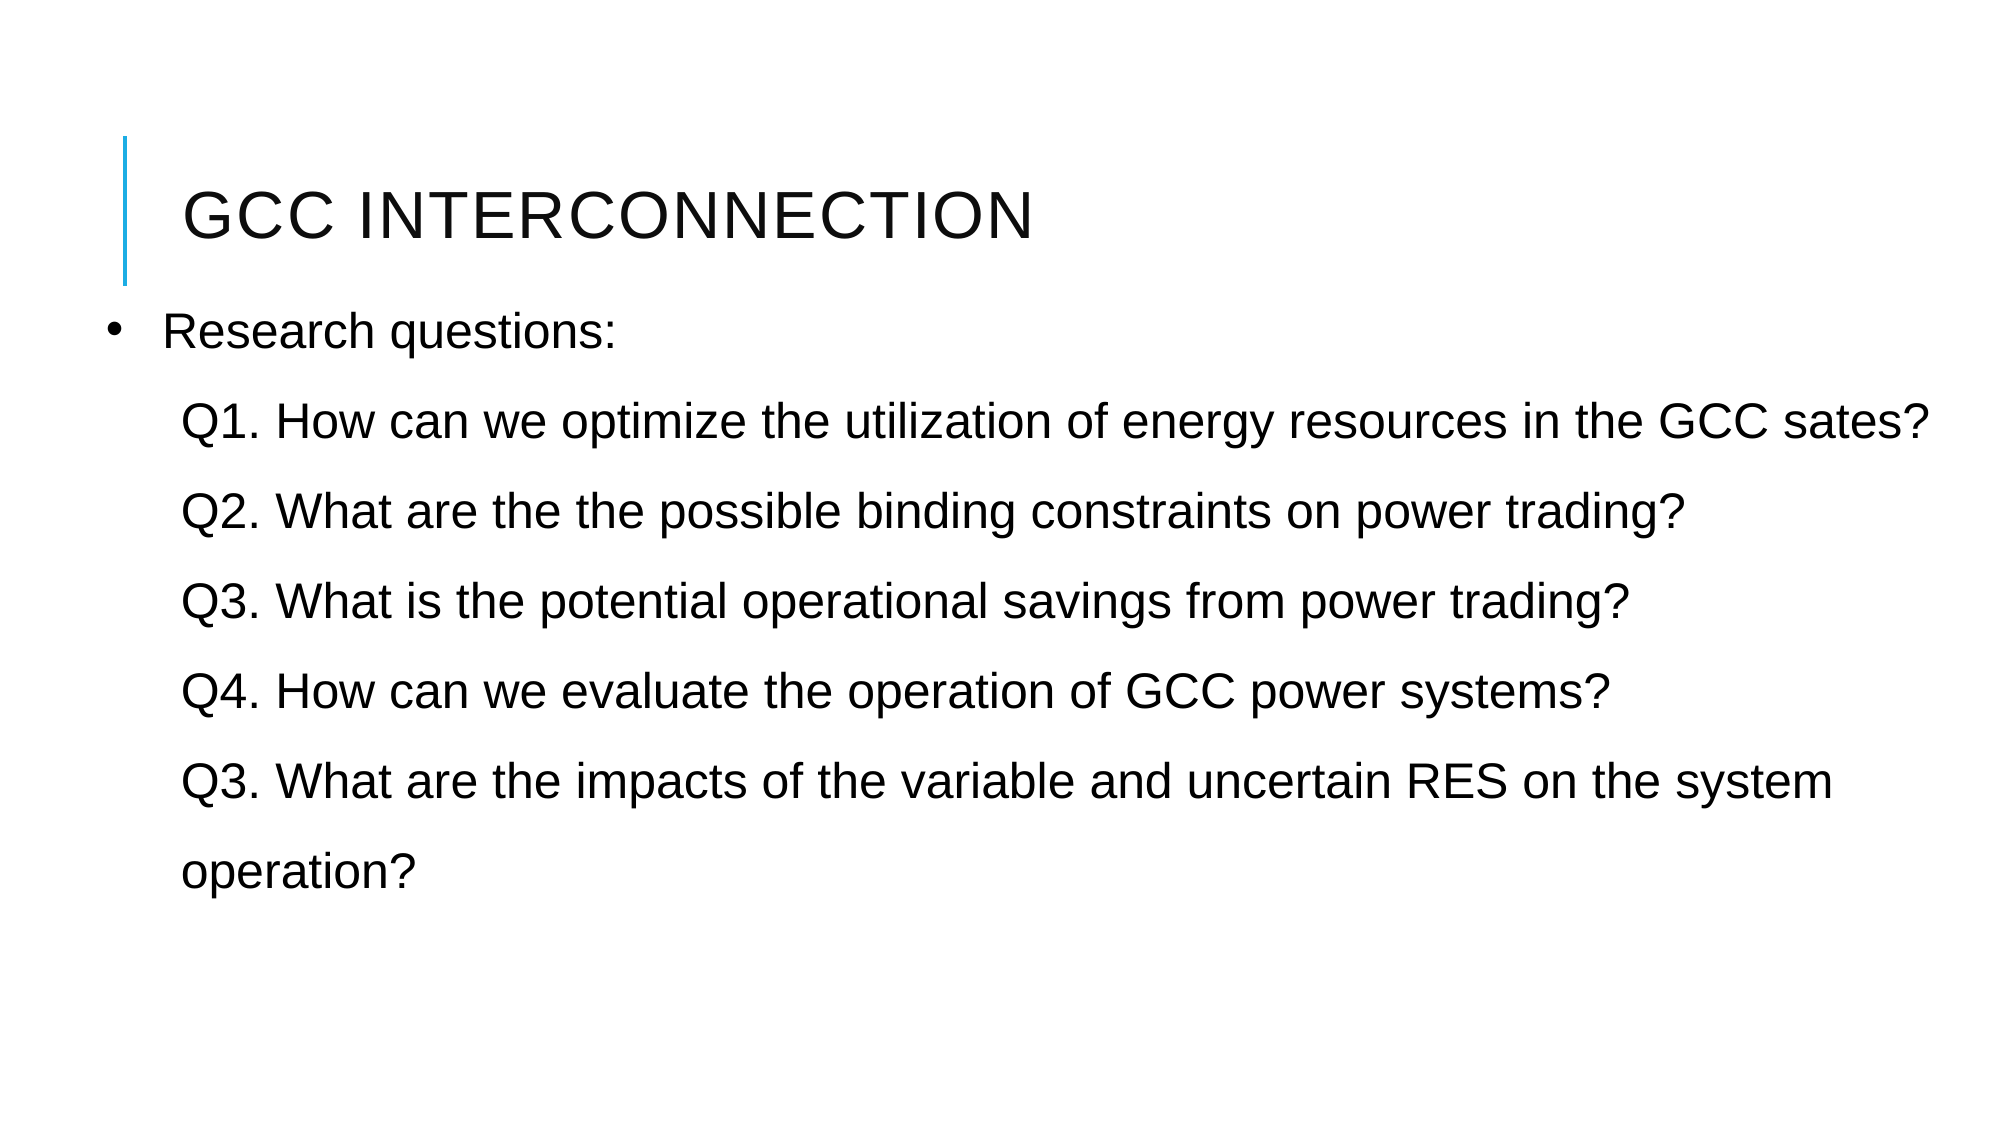

# GCC Interconnection
Research questions:
Q1. How can we optimize the utilization of energy resources in the GCC sates?
Q2. What are the the possible binding constraints on power trading?
Q3. What is the potential operational savings from power trading?
Q4. How can we evaluate the operation of GCC power systems?
Q3. What are the impacts of the variable and uncertain RES on the system operation?